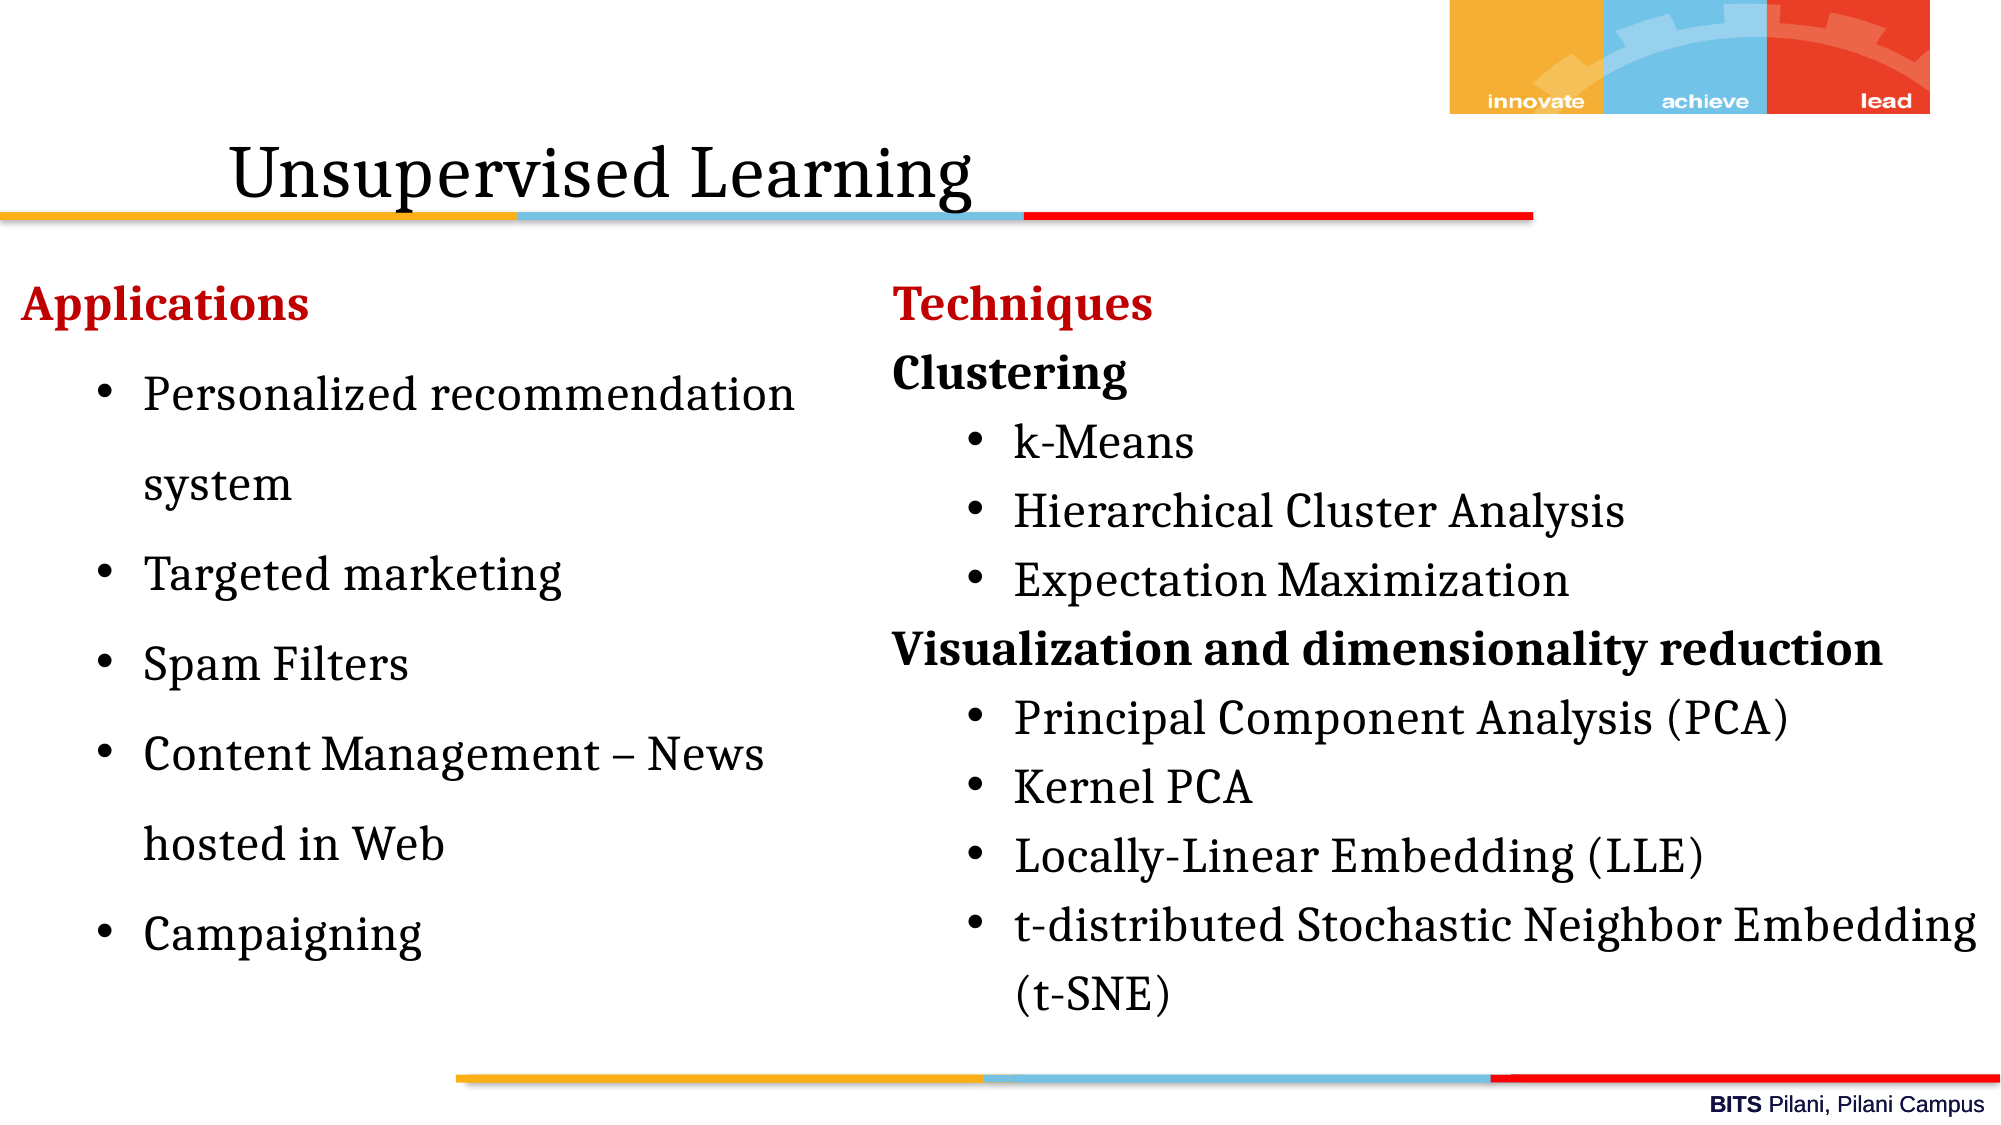

Unsupervised Learning
Applications
Personalized recommendation system
Targeted marketing
Spam Filters
Content Management – News hosted in Web
Campaigning
Techniques
Clustering
k-Means
Hierarchical Cluster Analysis
Expectation Maximization
Visualization and dimensionality reduction
Principal Component Analysis (PCA)
Kernel PCA
Locally-Linear Embedding (LLE)
t-distributed Stochastic Neighbor Embedding (t-SNE)